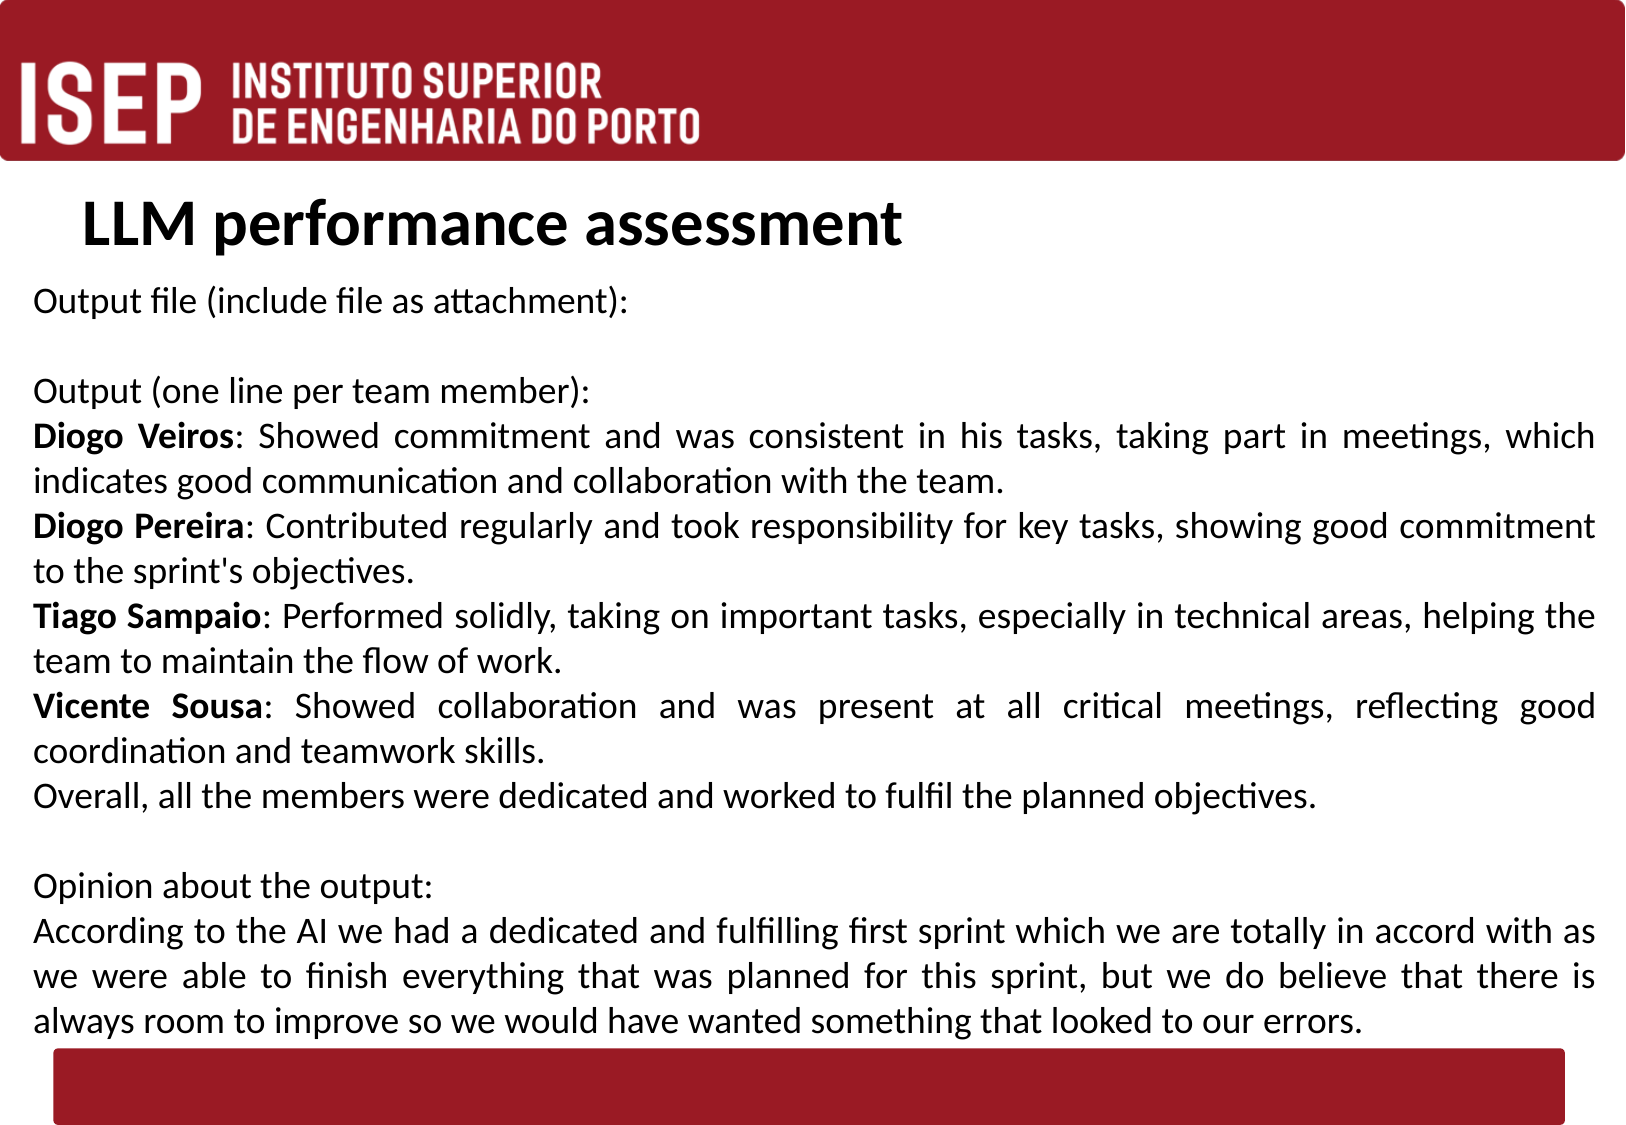

# LLM performance assessment
Output file (include file as attachment):

Output (one line per team member):
Diogo Veiros: Showed commitment and was consistent in his tasks, taking part in meetings, which indicates good communication and collaboration with the team.
Diogo Pereira: Contributed regularly and took responsibility for key tasks, showing good commitment to the sprint's objectives.
Tiago Sampaio: Performed solidly, taking on important tasks, especially in technical areas, helping the team to maintain the flow of work.
Vicente Sousa: Showed collaboration and was present at all critical meetings, reflecting good coordination and teamwork skills.
Overall, all the members were dedicated and worked to fulfil the planned objectives.

Opinion about the output:
According to the AI we had a dedicated and fulfilling first sprint which we are totally in accord with as we were able to finish everything that was planned for this sprint, but we do believe that there is always room to improve so we would have wanted something that looked to our errors.